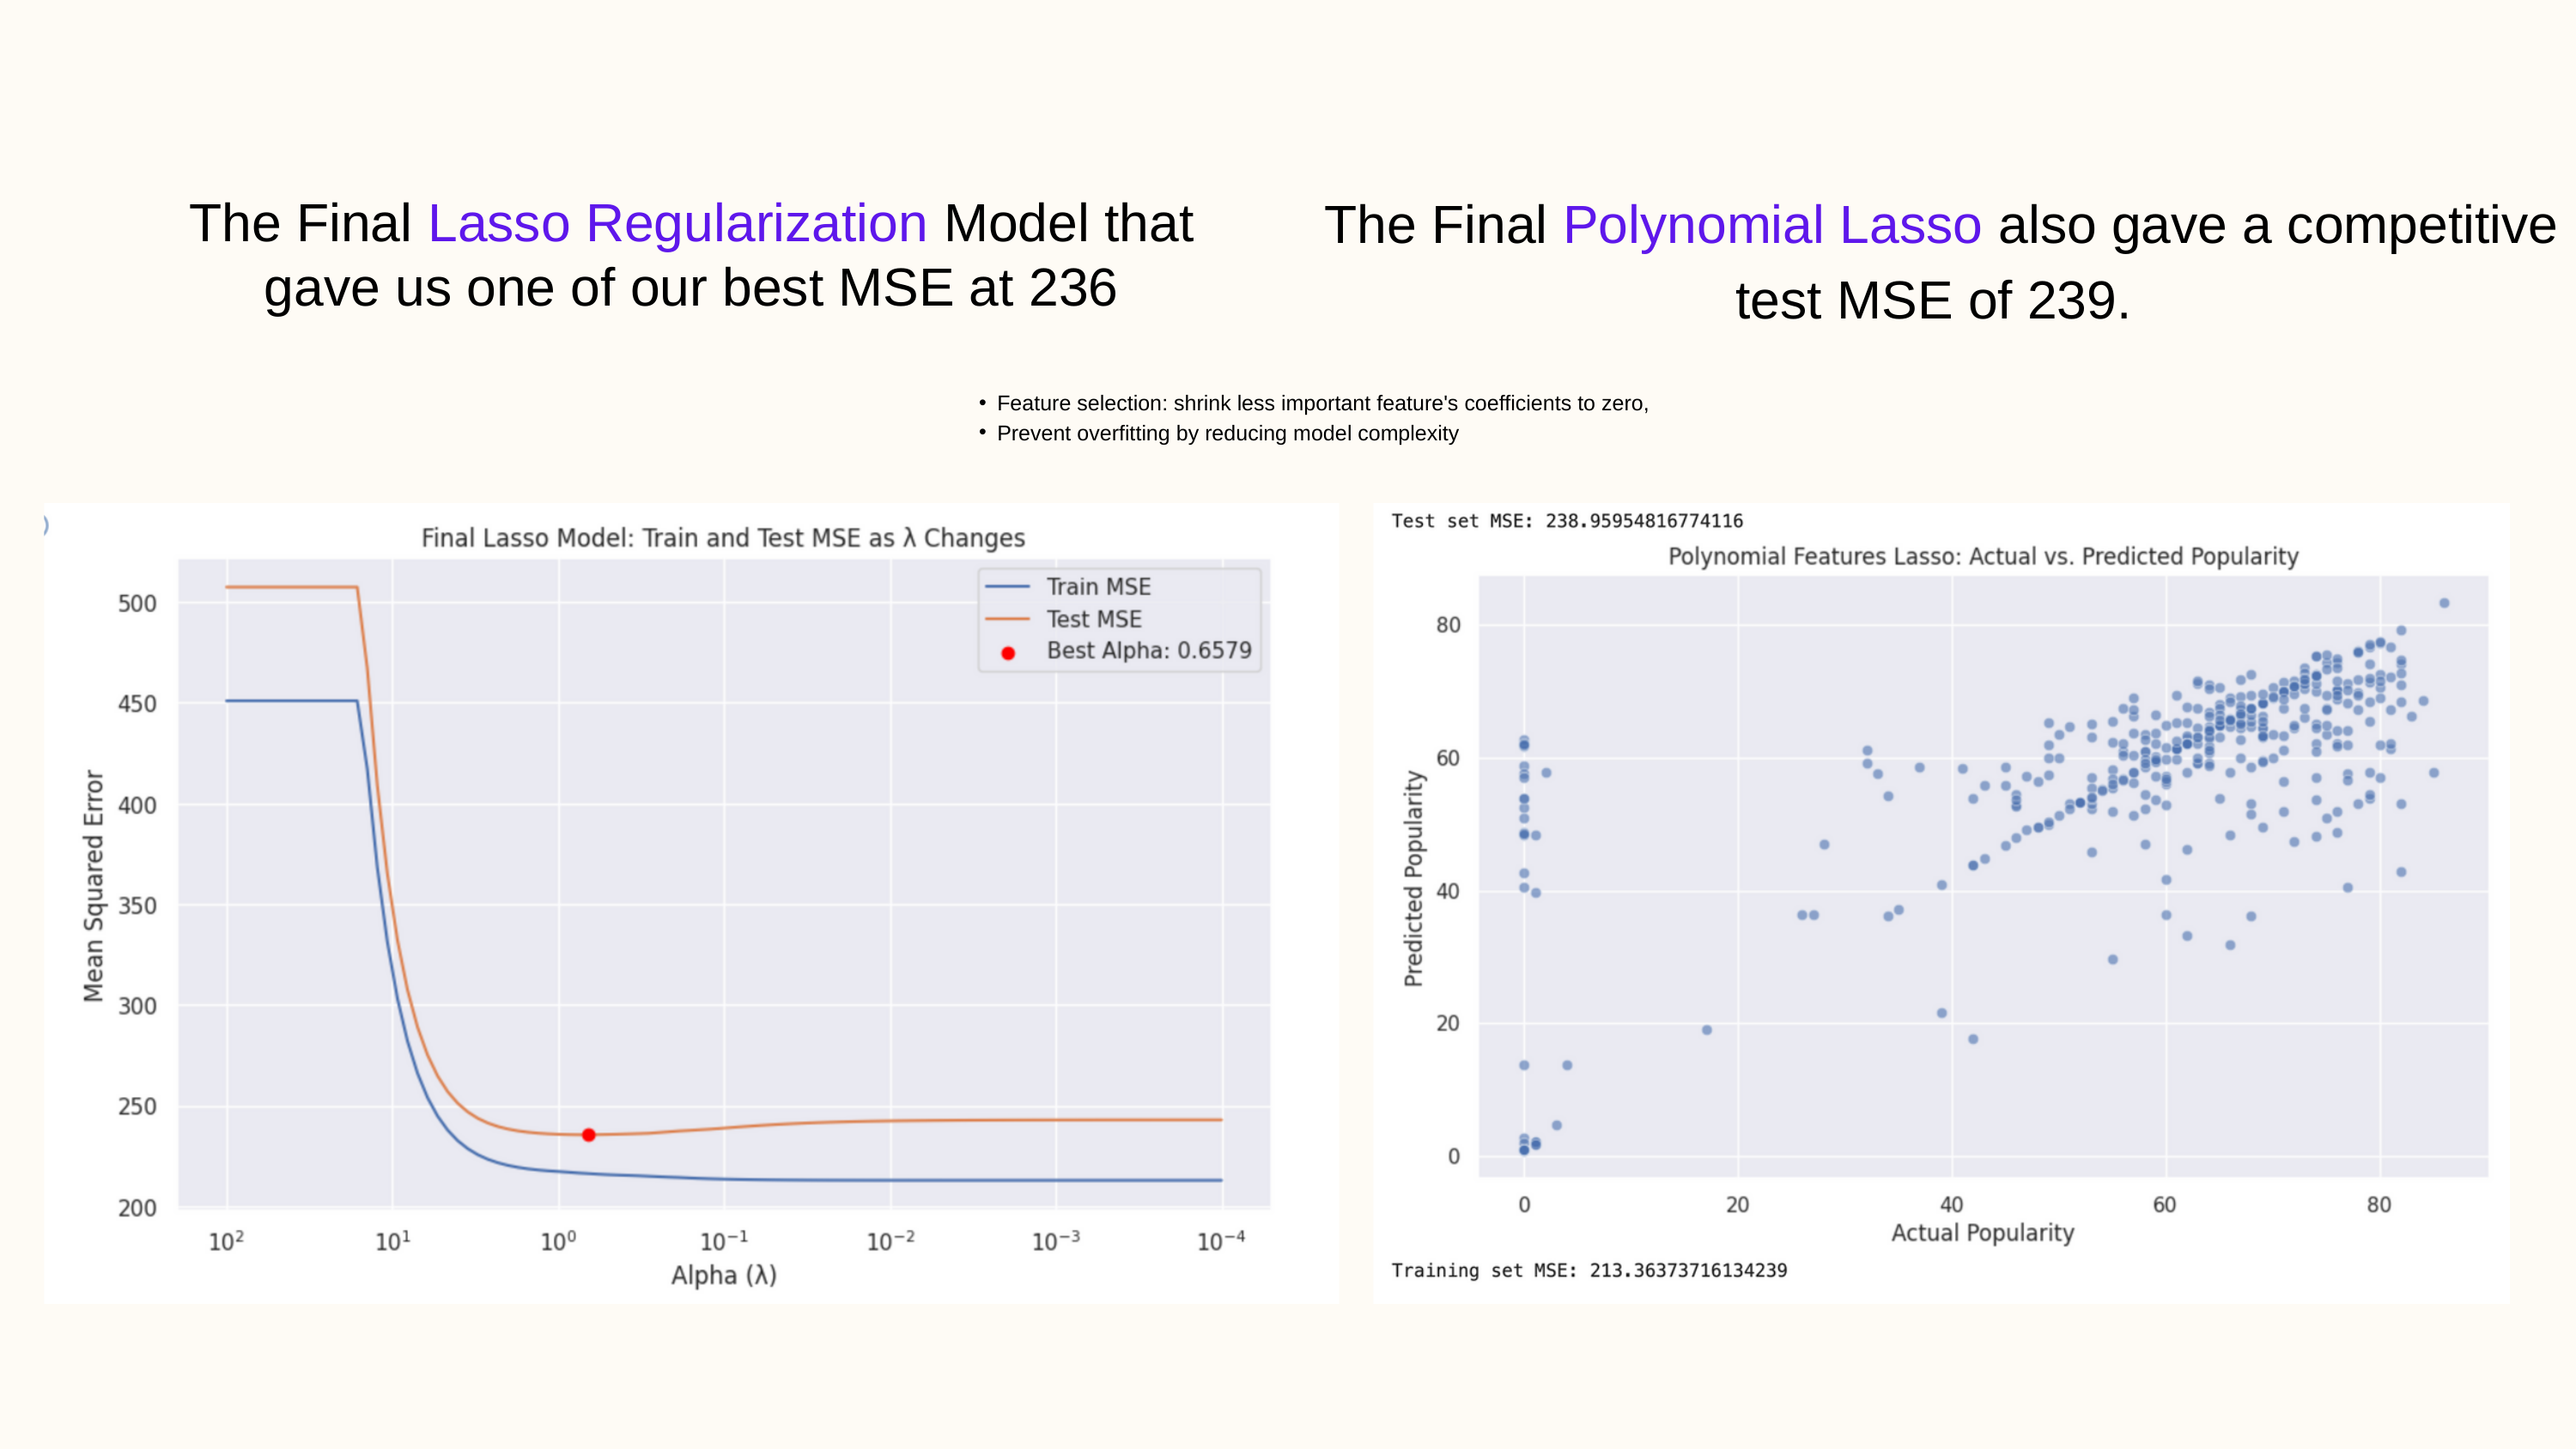

The Final Polynomial Lasso also gave a competitive test MSE of 239.
The Final Lasso Regularization Model that gave us one of our best MSE at 236

Feature selection: shrink less important feature's coefficients to zero,
Prevent overfitting by reducing model complexity